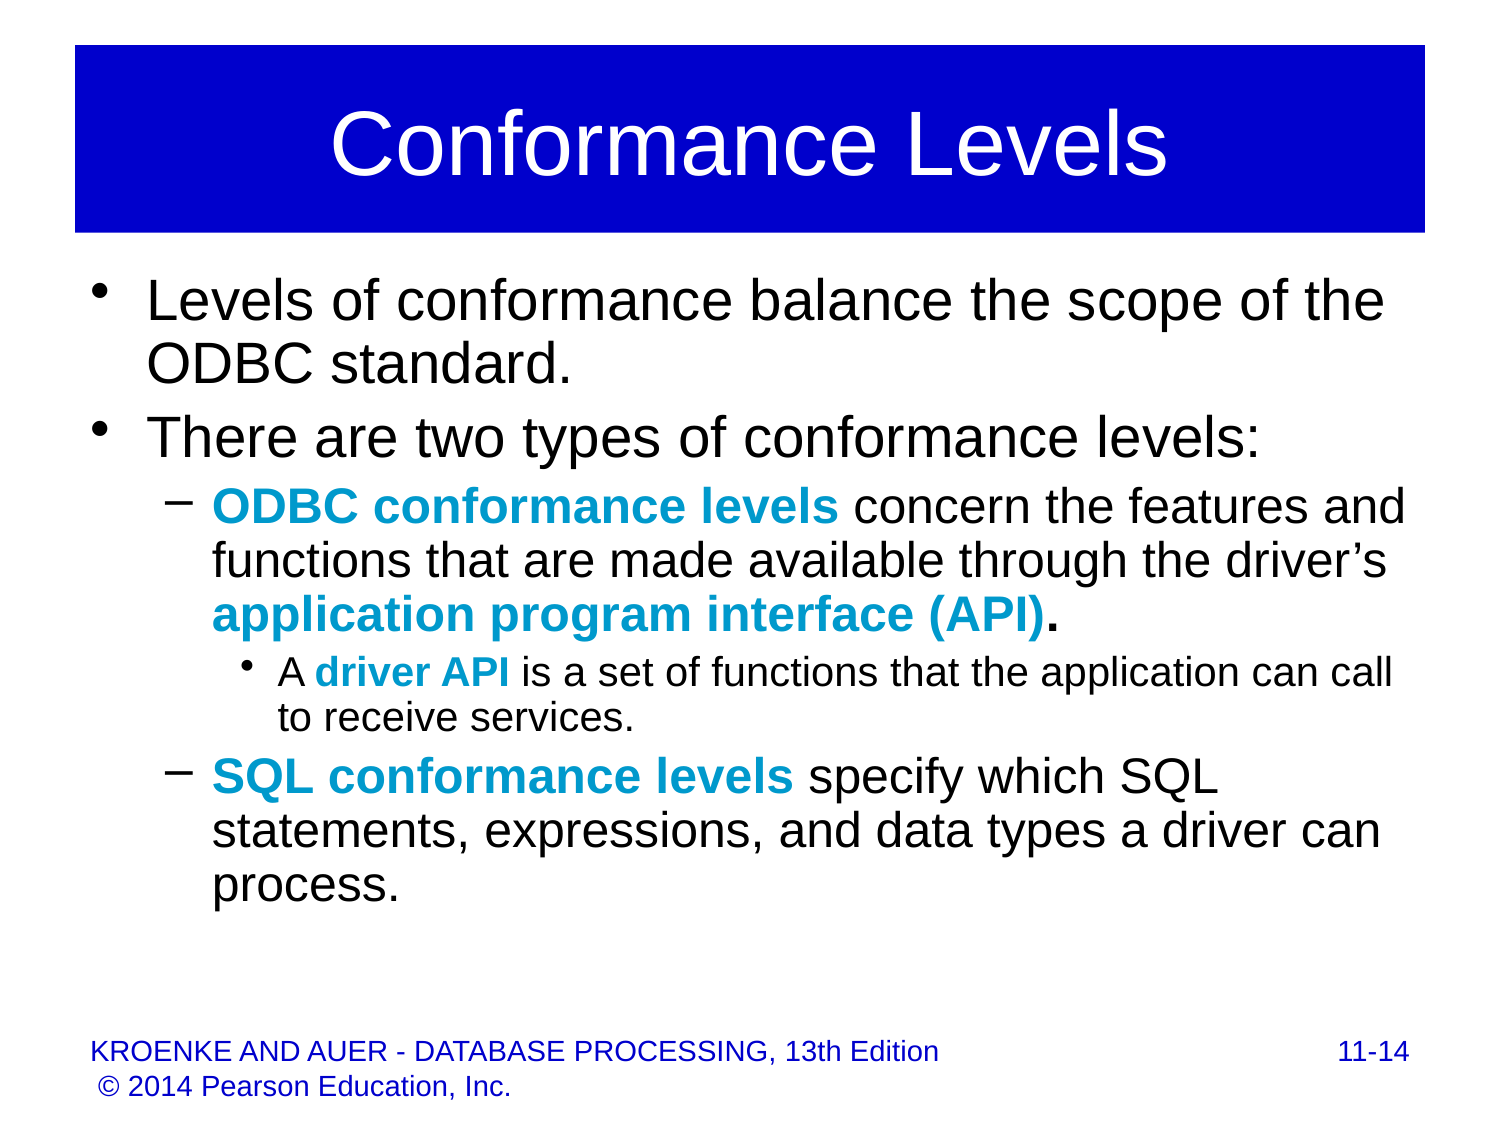

# Conformance Levels
Levels of conformance balance the scope of the ODBC standard.
There are two types of conformance levels:
ODBC conformance levels concern the features and functions that are made available through the driver’s application program interface (API).
A driver API is a set of functions that the application can call to receive services.
SQL conformance levels specify which SQL statements, expressions, and data types a driver can process.
11-14

KROENKE AND AUER - DATABASE PROCESSING, 13th Edition  © 2014 Pearson Education, Inc.